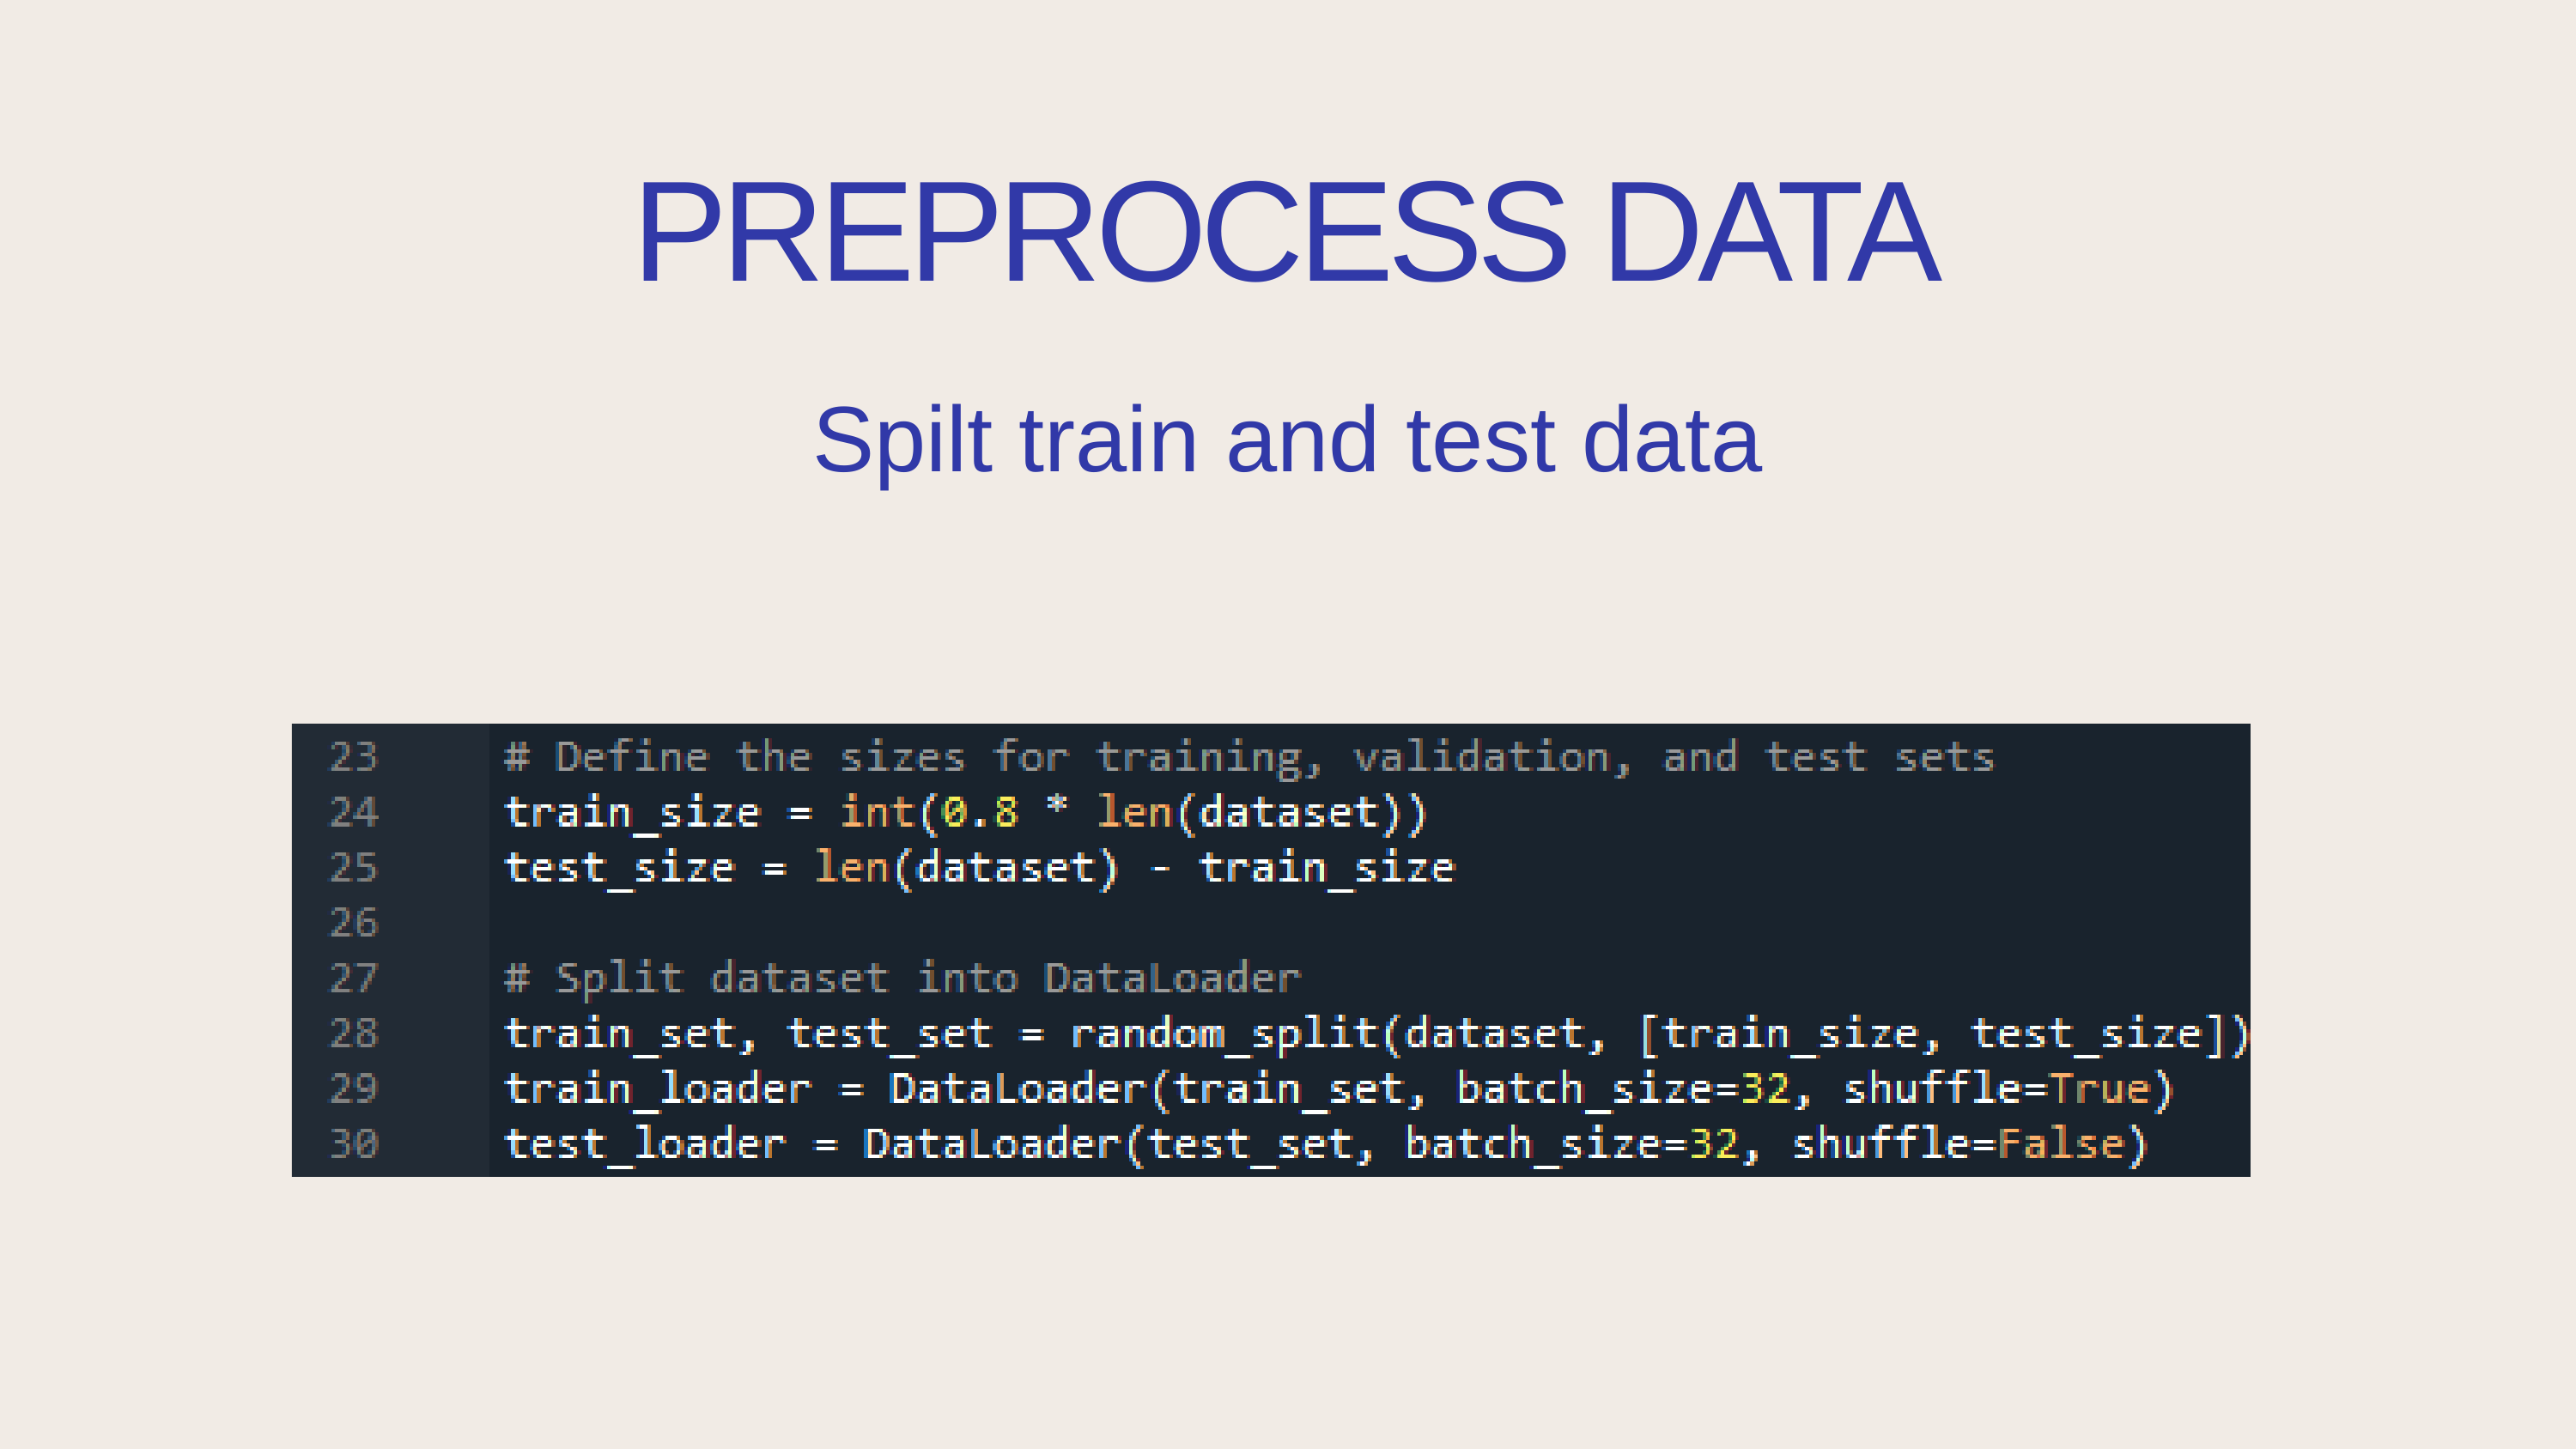

PREPROCESS DATA
Spilt train and test data